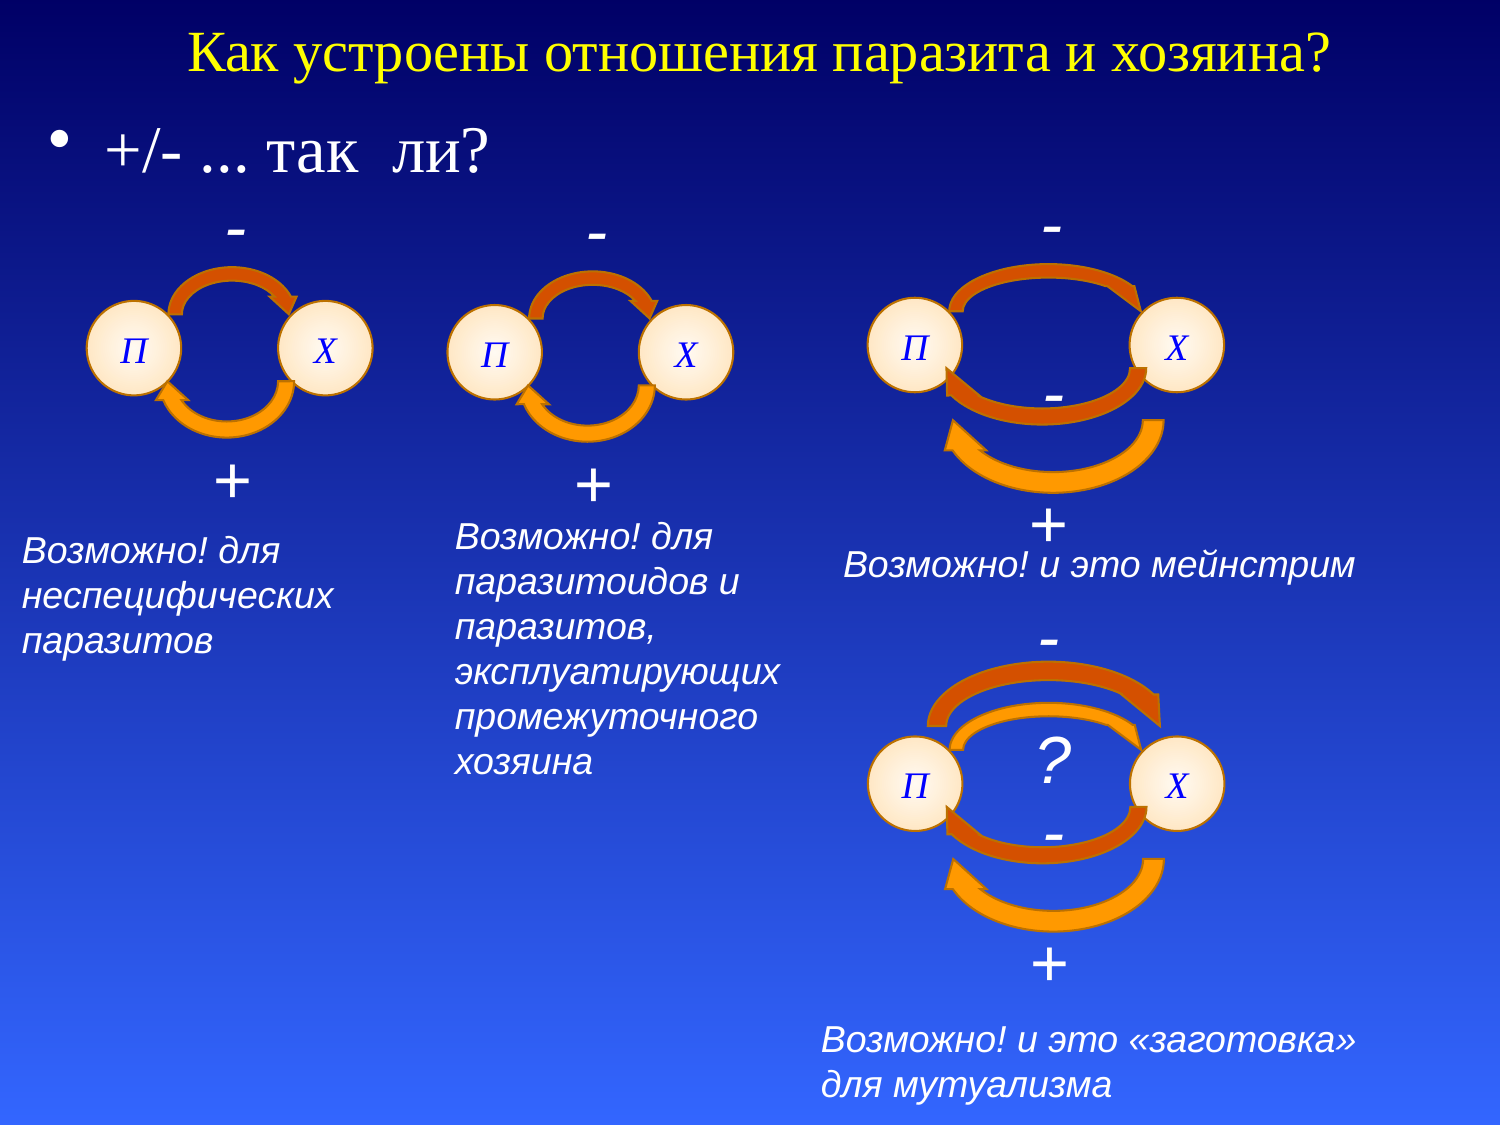

# Как устроены отношения паразита и хозяина?
+/- ... так  ли?
-

П
Х

+
-

П
Х

+
-

П
Х

+

-
Возможно! для паразитоидов и паразитов, эксплуатирующих промежуточного хозяина
Возможно! для неспецифических паразитов
Возможно! и это мейнстрим
-

?
П
Х

+

-
Возможно! и это «заготовка» для мутуализма